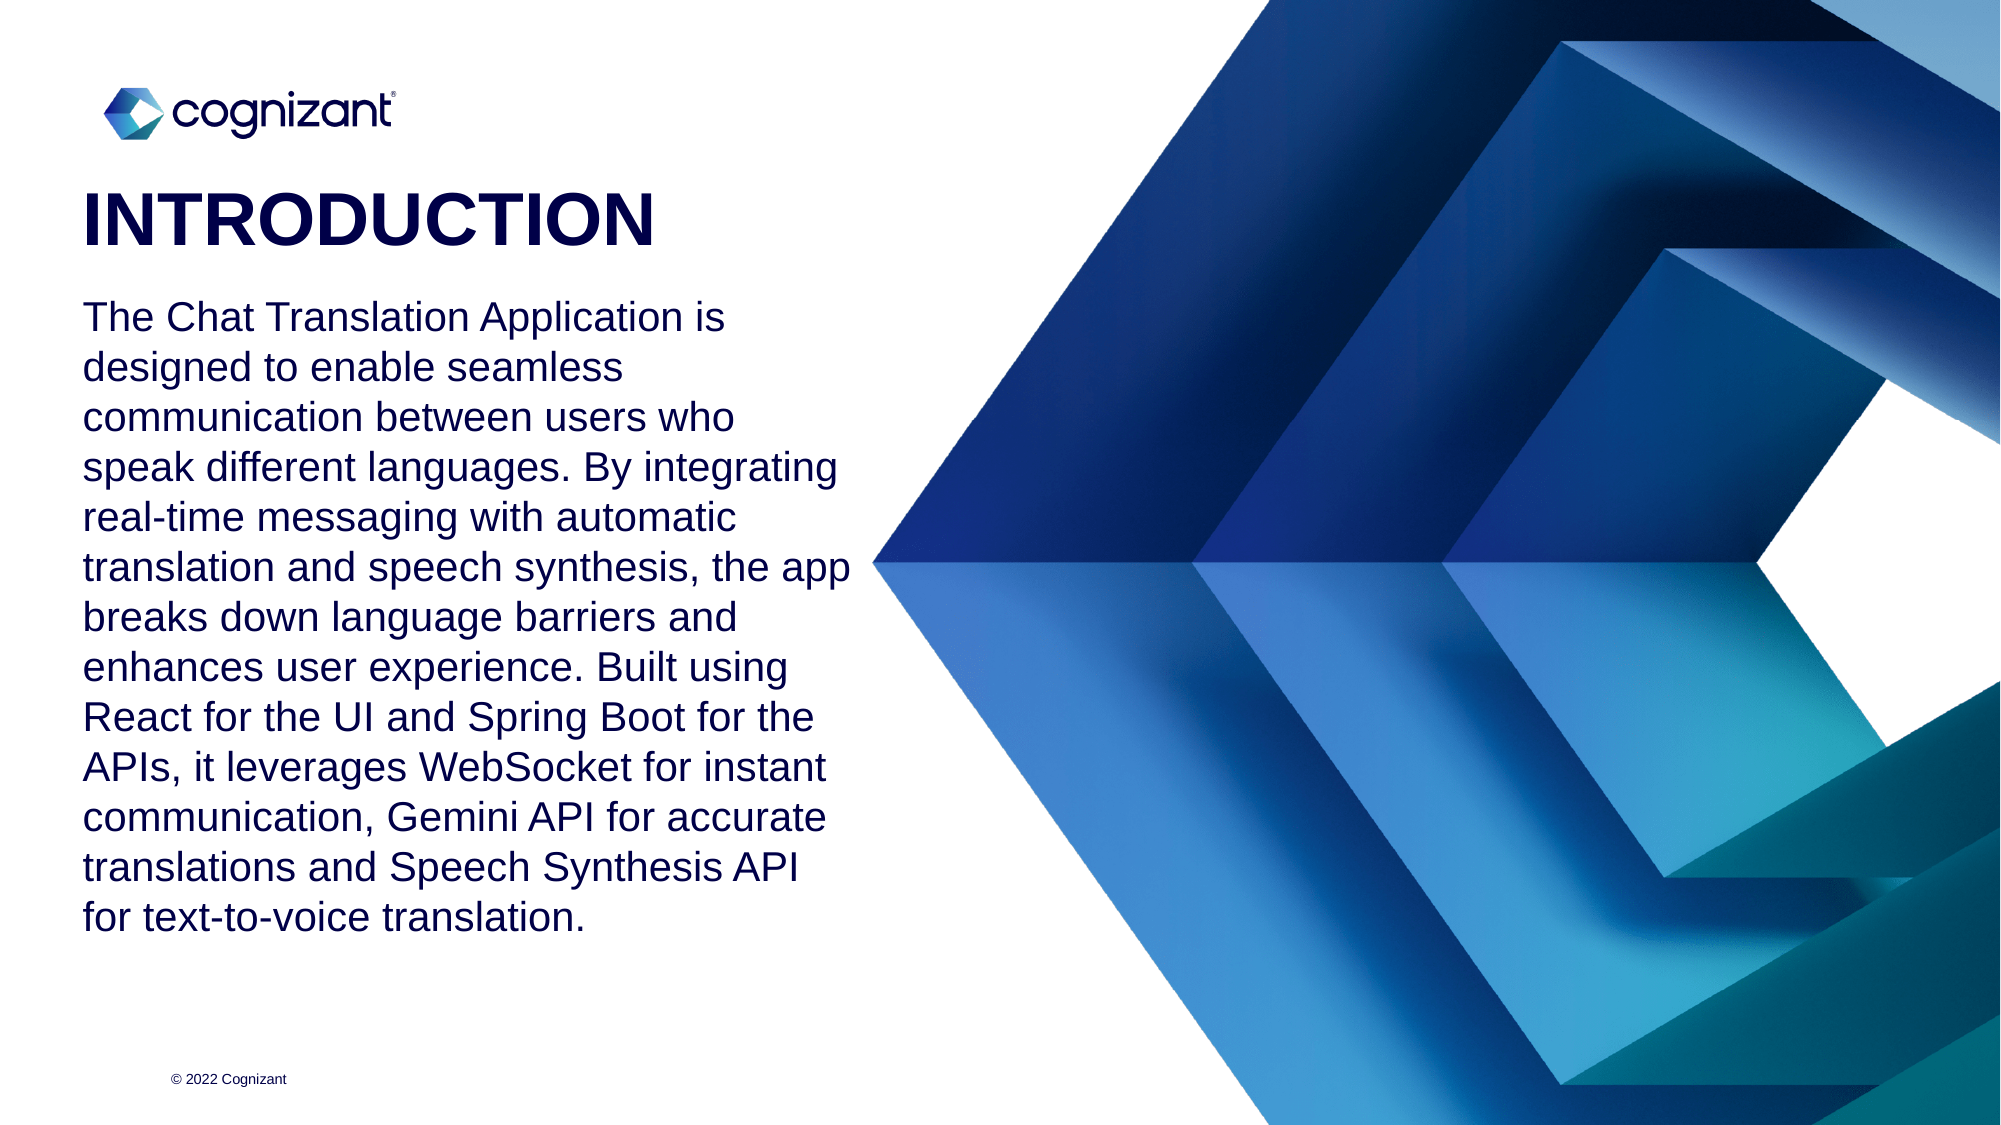

# INTRODUCTION
The Chat Translation Application is designed to enable seamless communication between users who speak different languages. By integrating real-time messaging with automatic translation and speech synthesis, the app breaks down language barriers and enhances user experience. Built using React for the UI and Spring Boot for the APIs, it leverages WebSocket for instant communication, Gemini API for accurate translations and Speech Synthesis API for text-to-voice translation.

© 2022 Cognizant